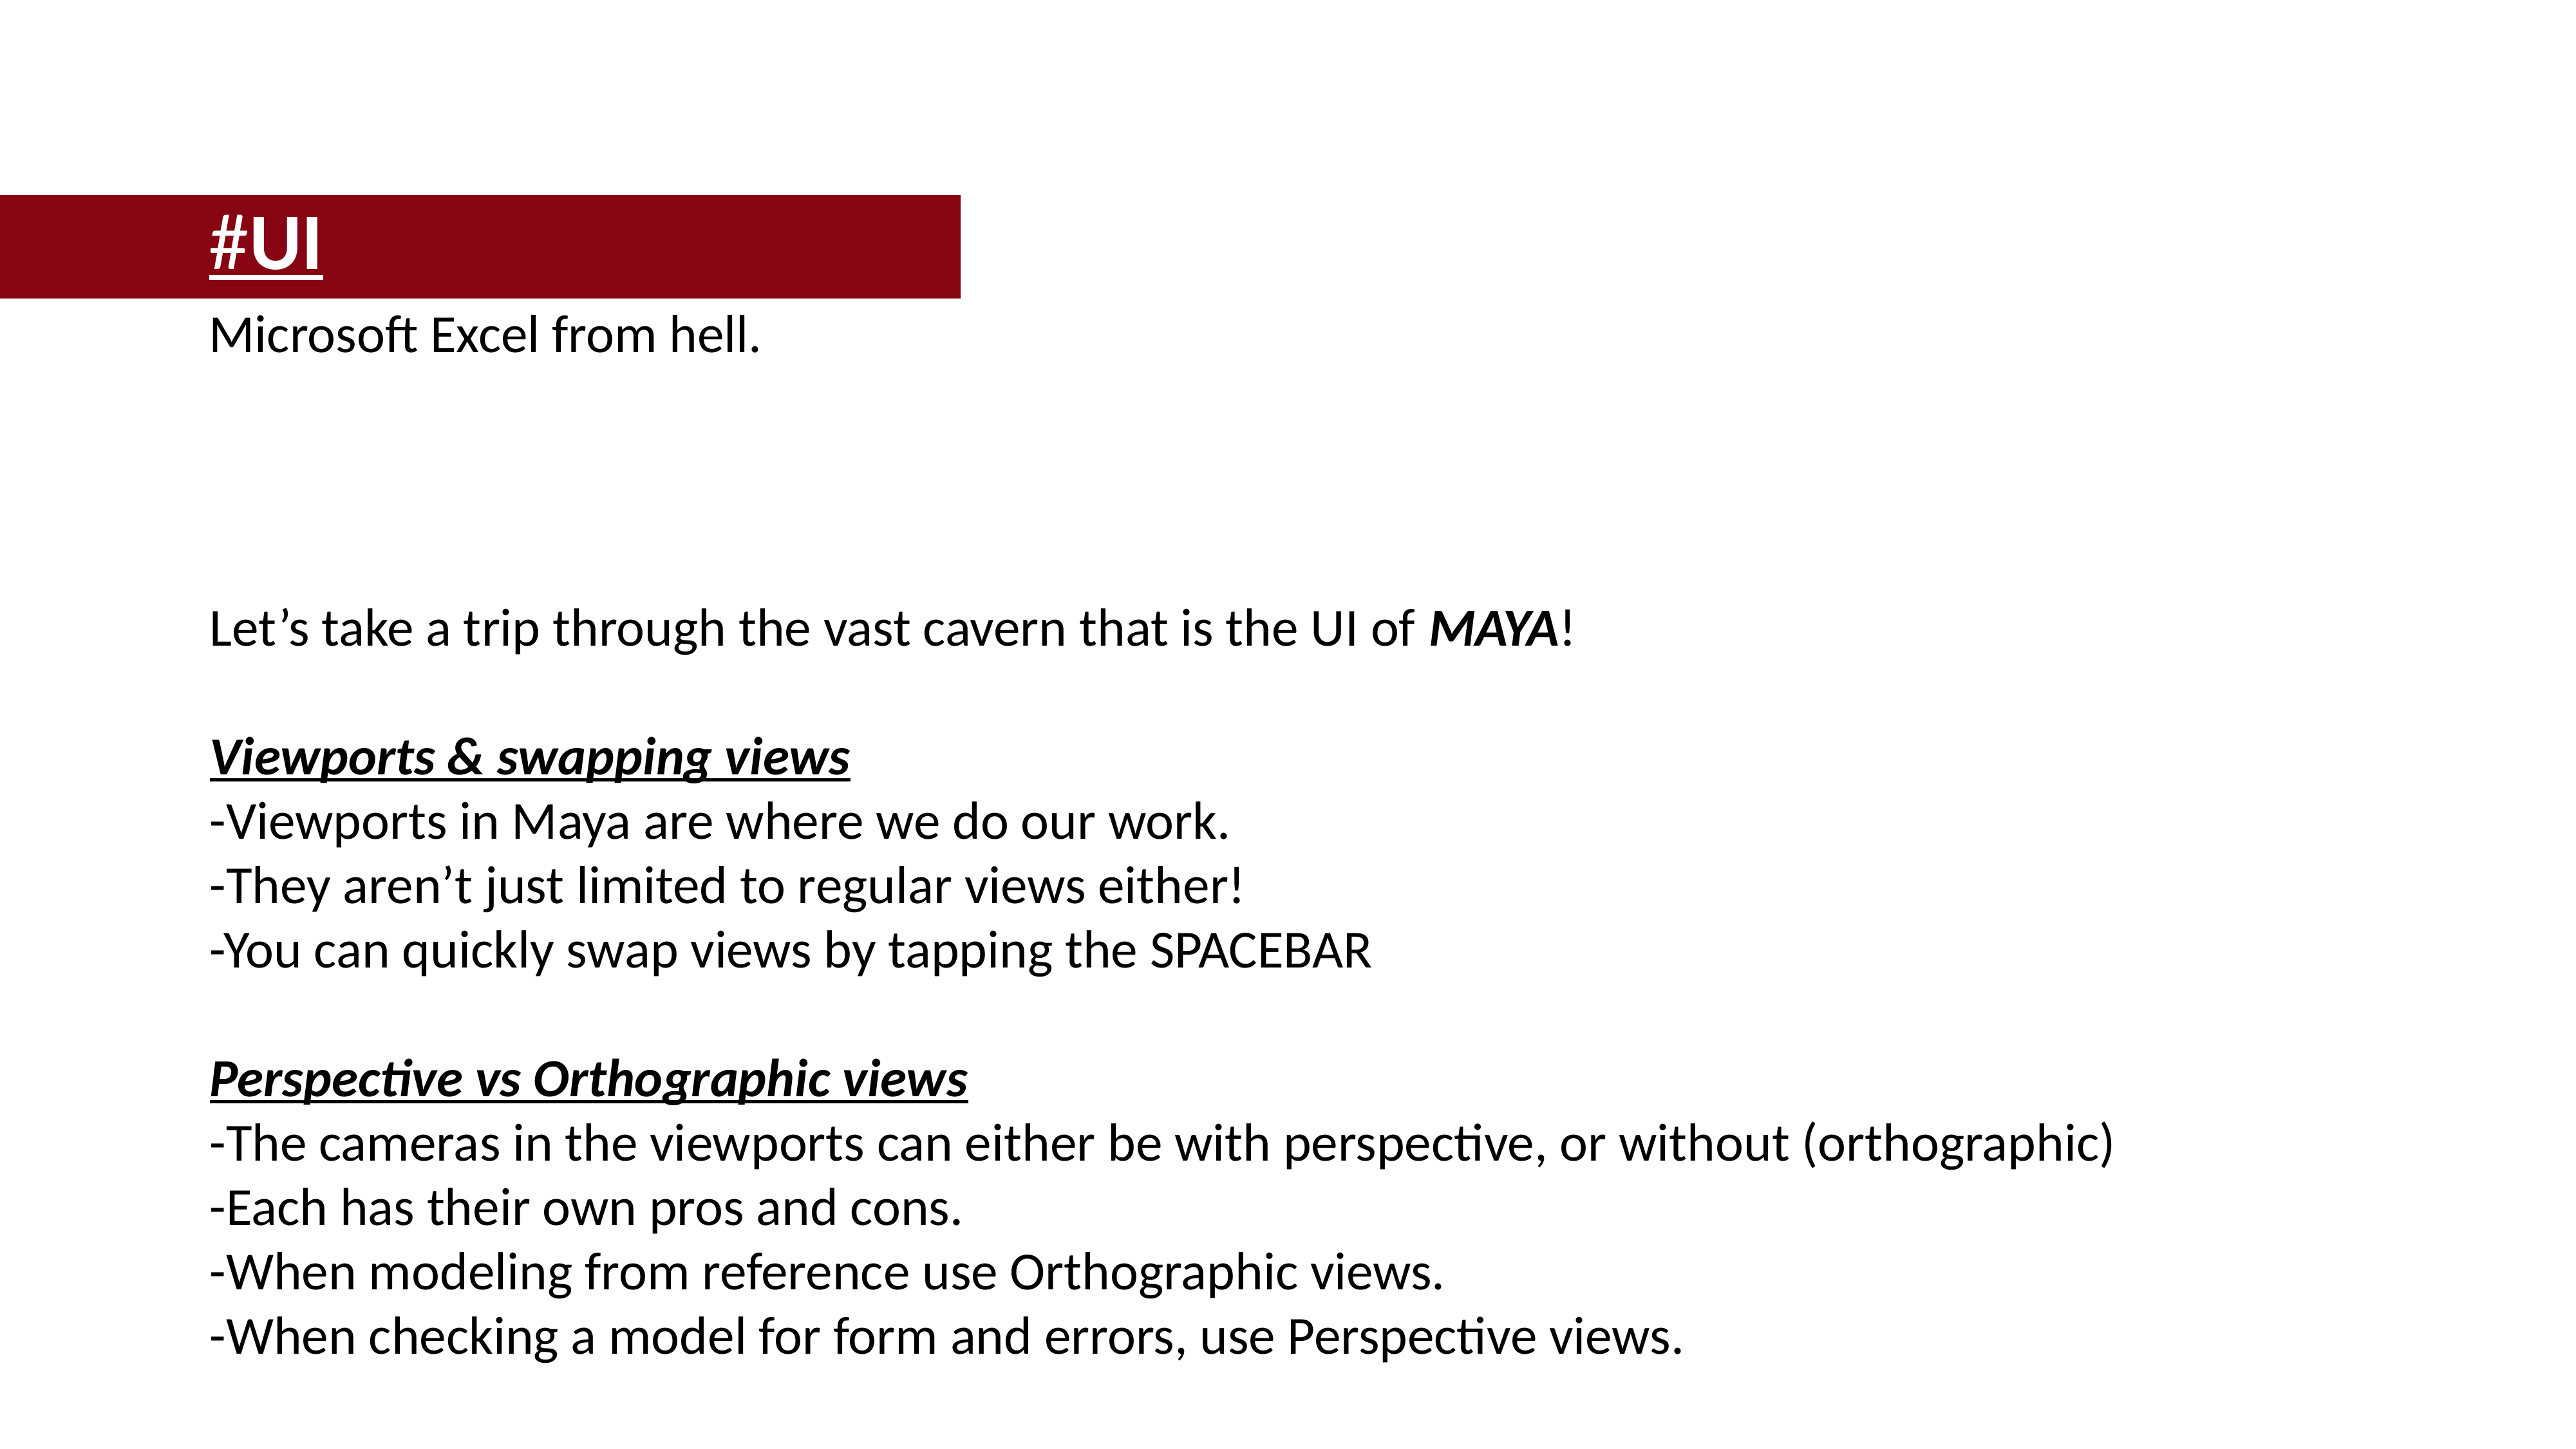

#UI
Microsoft Excel from hell.

Let’s take a trip through the vast cavern that is the UI of MAYA!

Viewports & swapping views
-Viewports in Maya are where we do our work.
-They aren’t just limited to regular views either!
-You can quickly swap views by tapping the SPACEBAR

Perspective vs Orthographic views
-The cameras in the viewports can either be with perspective, or without (orthographic)
-Each has their own pros and cons.
-When modeling from reference use Orthographic views.
-When checking a model for form and errors, use Perspective views.